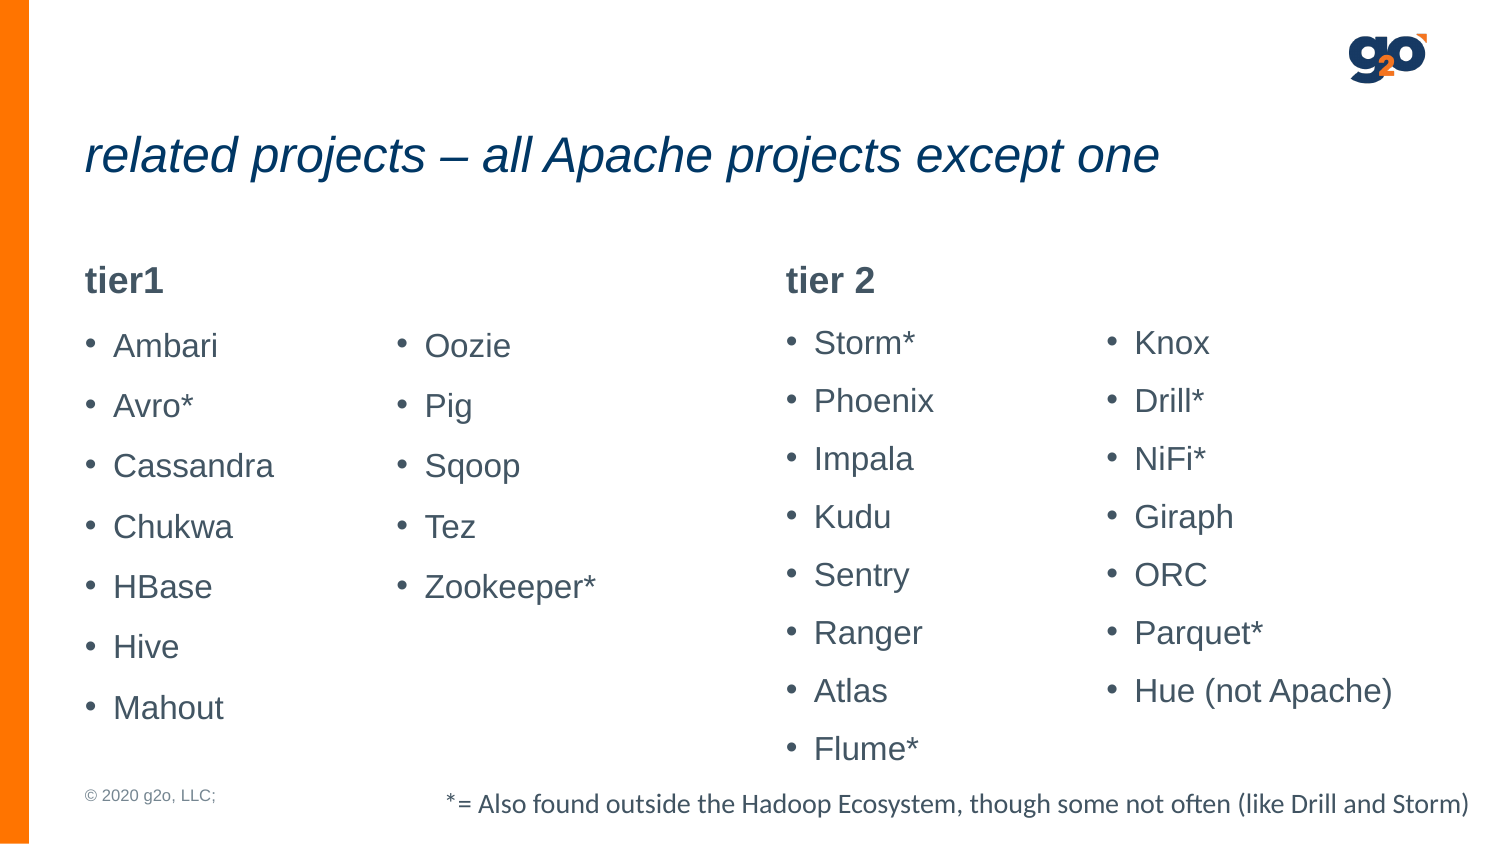

# related projects – all Apache projects except one
tier1
tier 2
Ambari
Avro*
Cassandra
Chukwa
HBase
Hive
Mahout
Oozie
Pig
Sqoop
Tez
Zookeeper*
Storm*
Phoenix
Impala
Kudu
Sentry
Ranger
Atlas
Flume*
Knox
Drill*
NiFi*
Giraph
ORC
Parquet*
Hue (not Apache)
© 2020 g2o, LLC;
*= Also found outside the Hadoop Ecosystem, though some not often (like Drill and Storm)